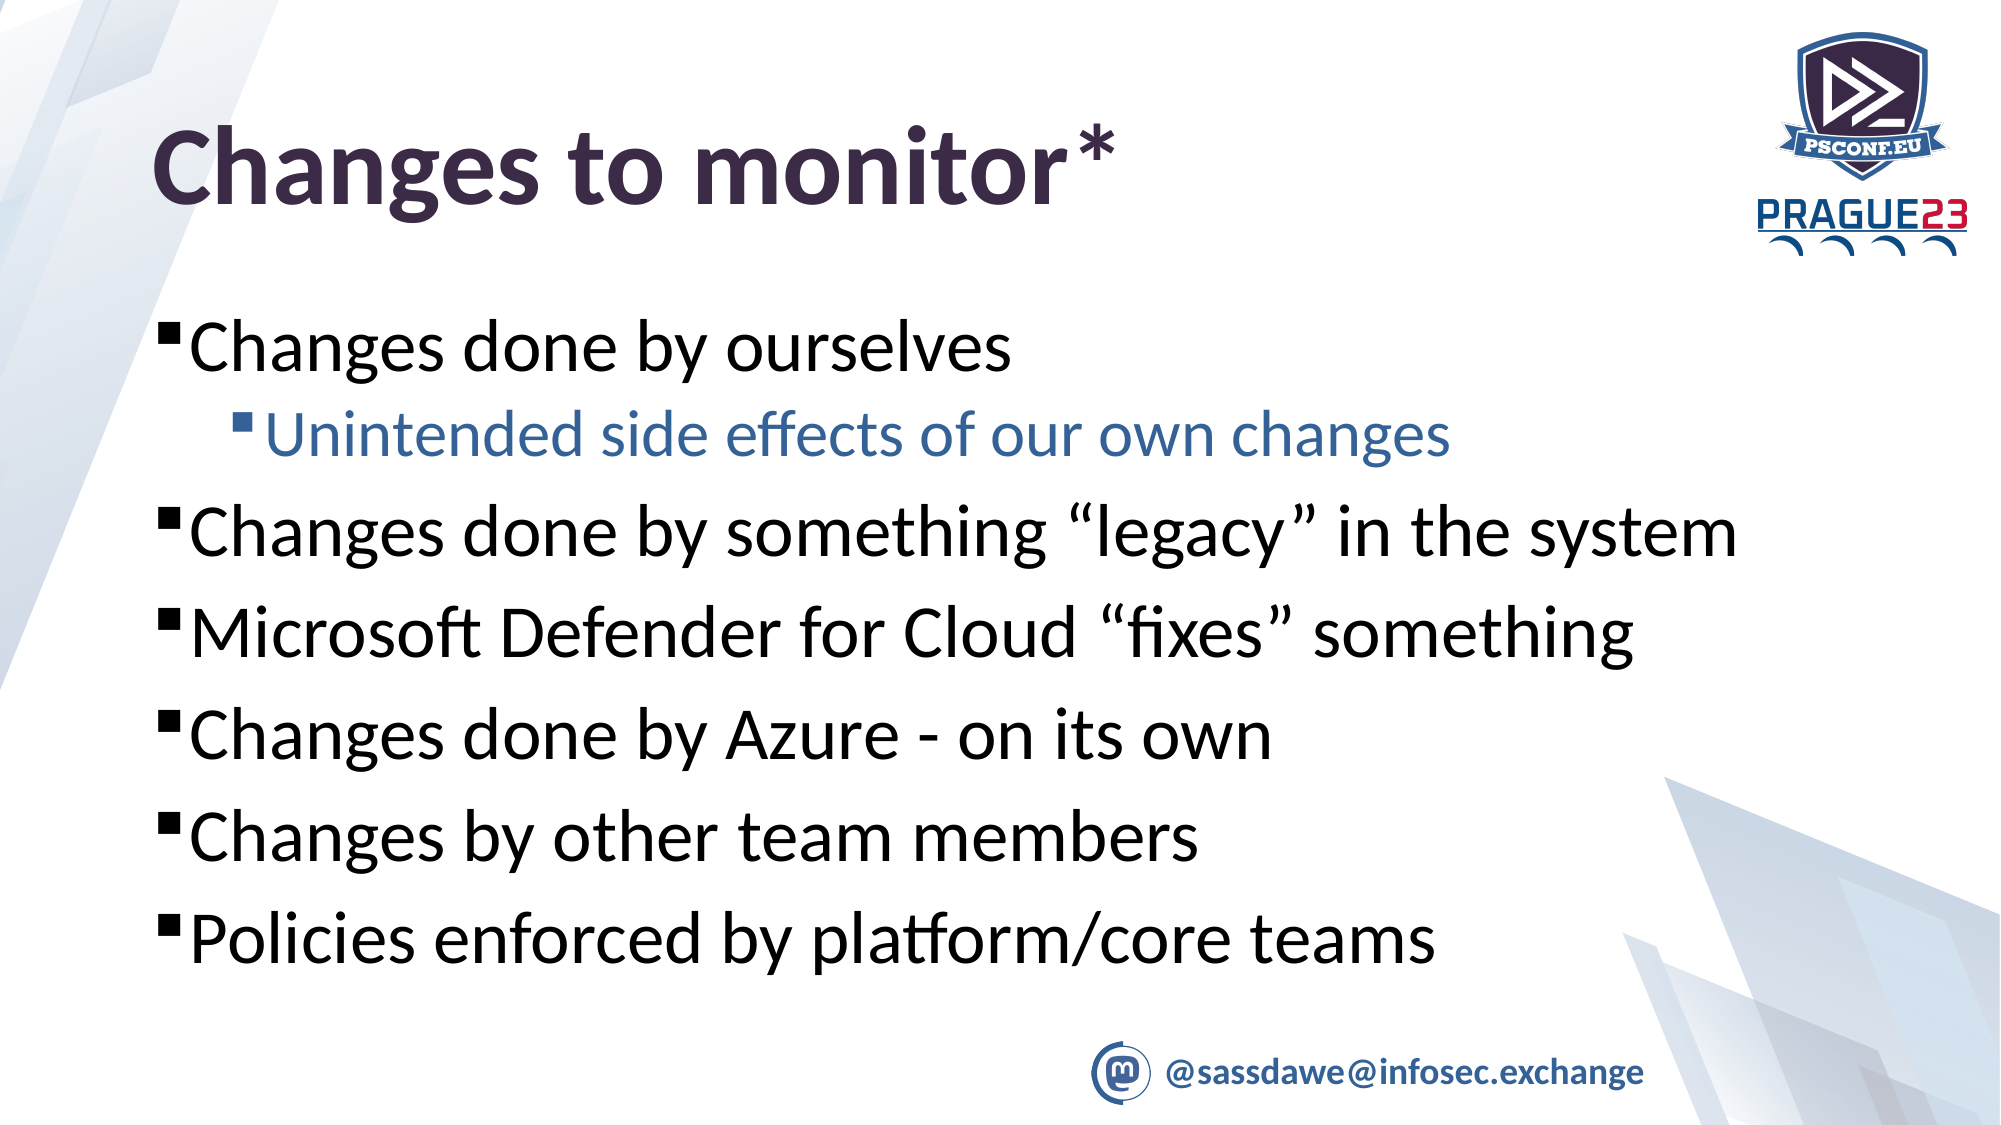

# Changes to monitor*
Changes done by ourselves
Unintended side effects of our own changes
Changes done by something “legacy” in the system
Microsoft Defender for Cloud “fixes” something
Changes done by Azure - on its own
Changes by other team members
Policies enforced by platform/core teams